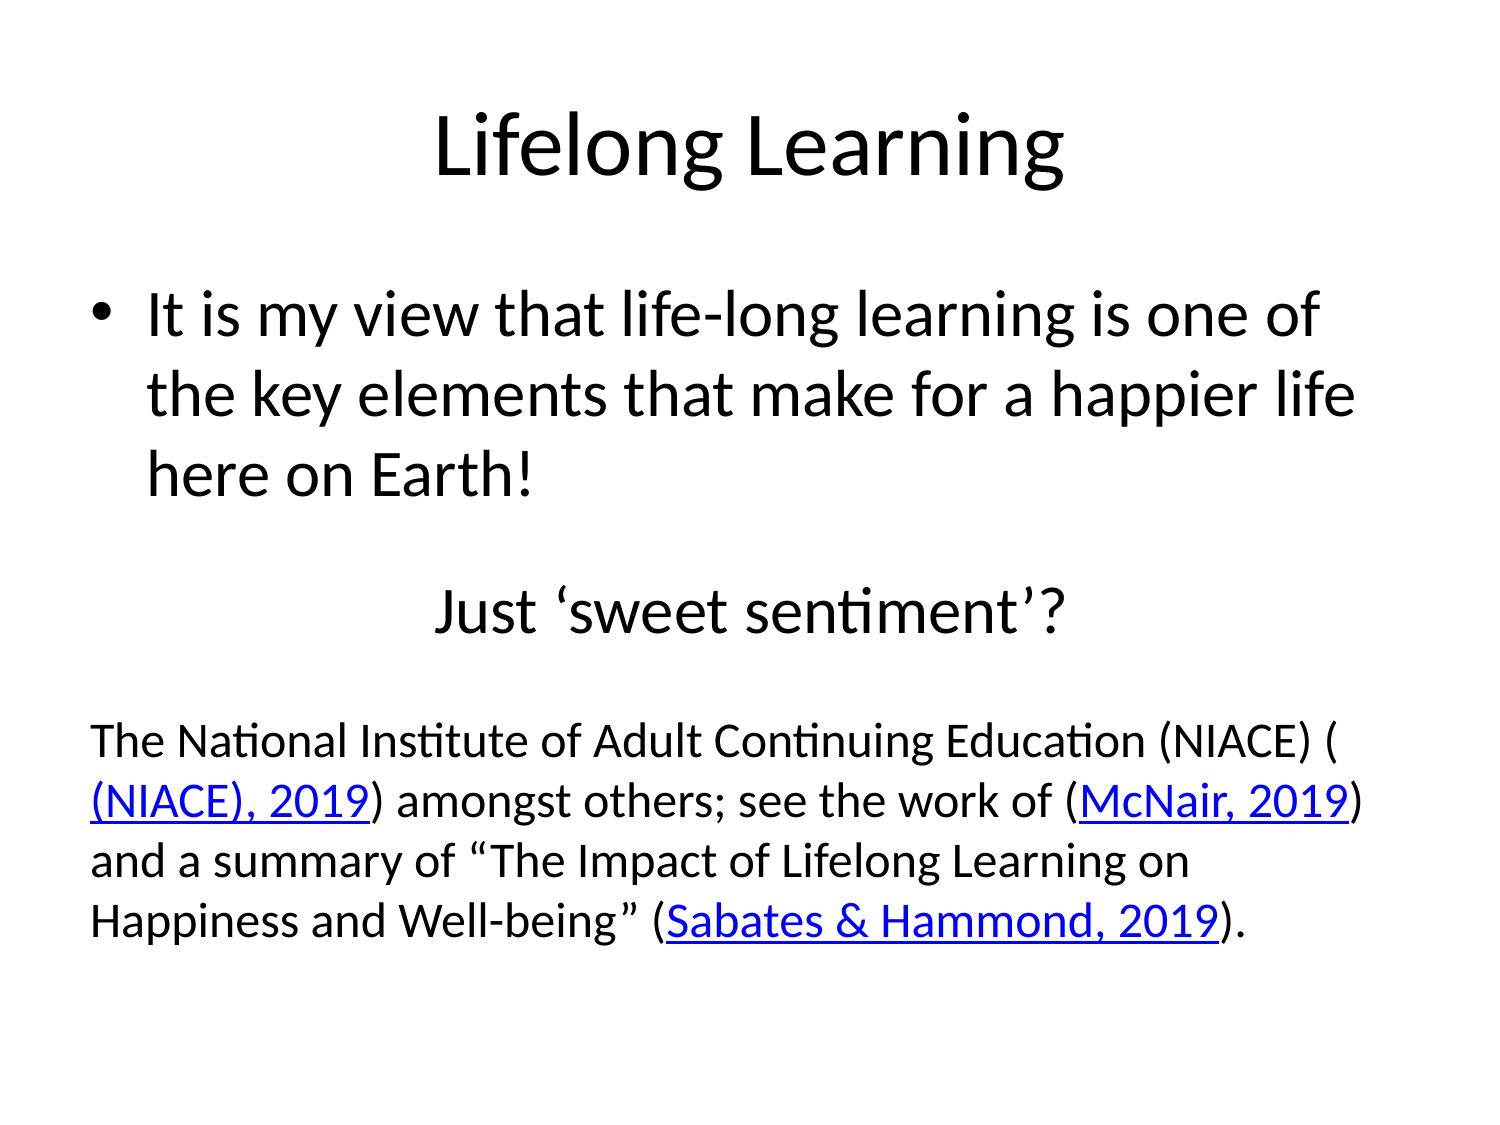

# Lifelong Learning
It is my view that life-long learning is one of the key elements that make for a happier life here on Earth!

The National Institute of Adult Continuing Education (NIACE) ((NIACE), 2019) amongst others; see the work of (McNair, 2019) and a summary of “The Impact of Lifelong Learning on Happiness and Well-being” (Sabates & Hammond, 2019).
Just ‘sweet sentiment’?